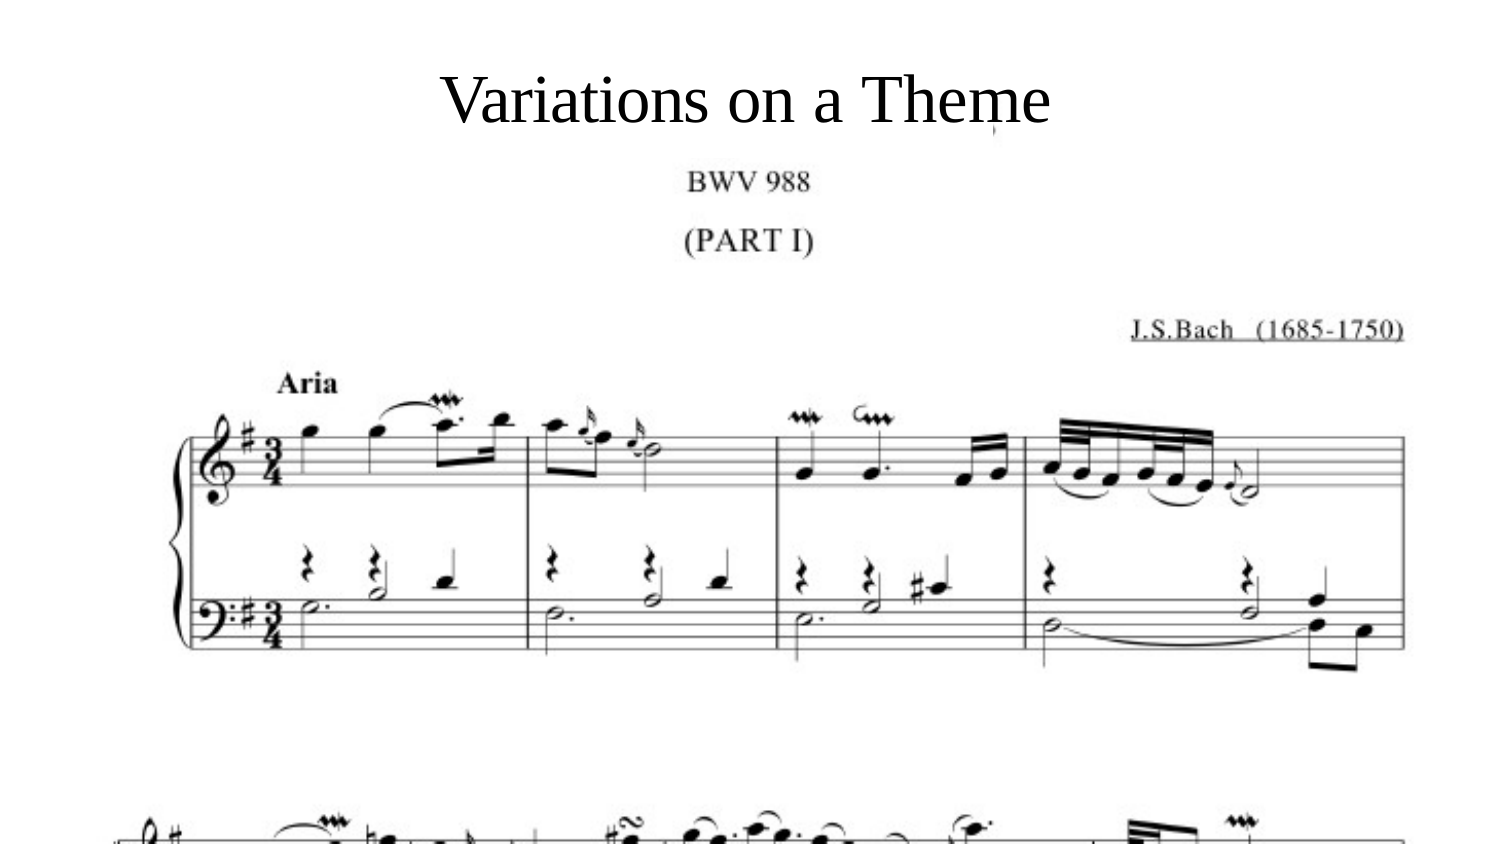

# Variations on a Theme
4.3 Variations on a theme

d2l.ai